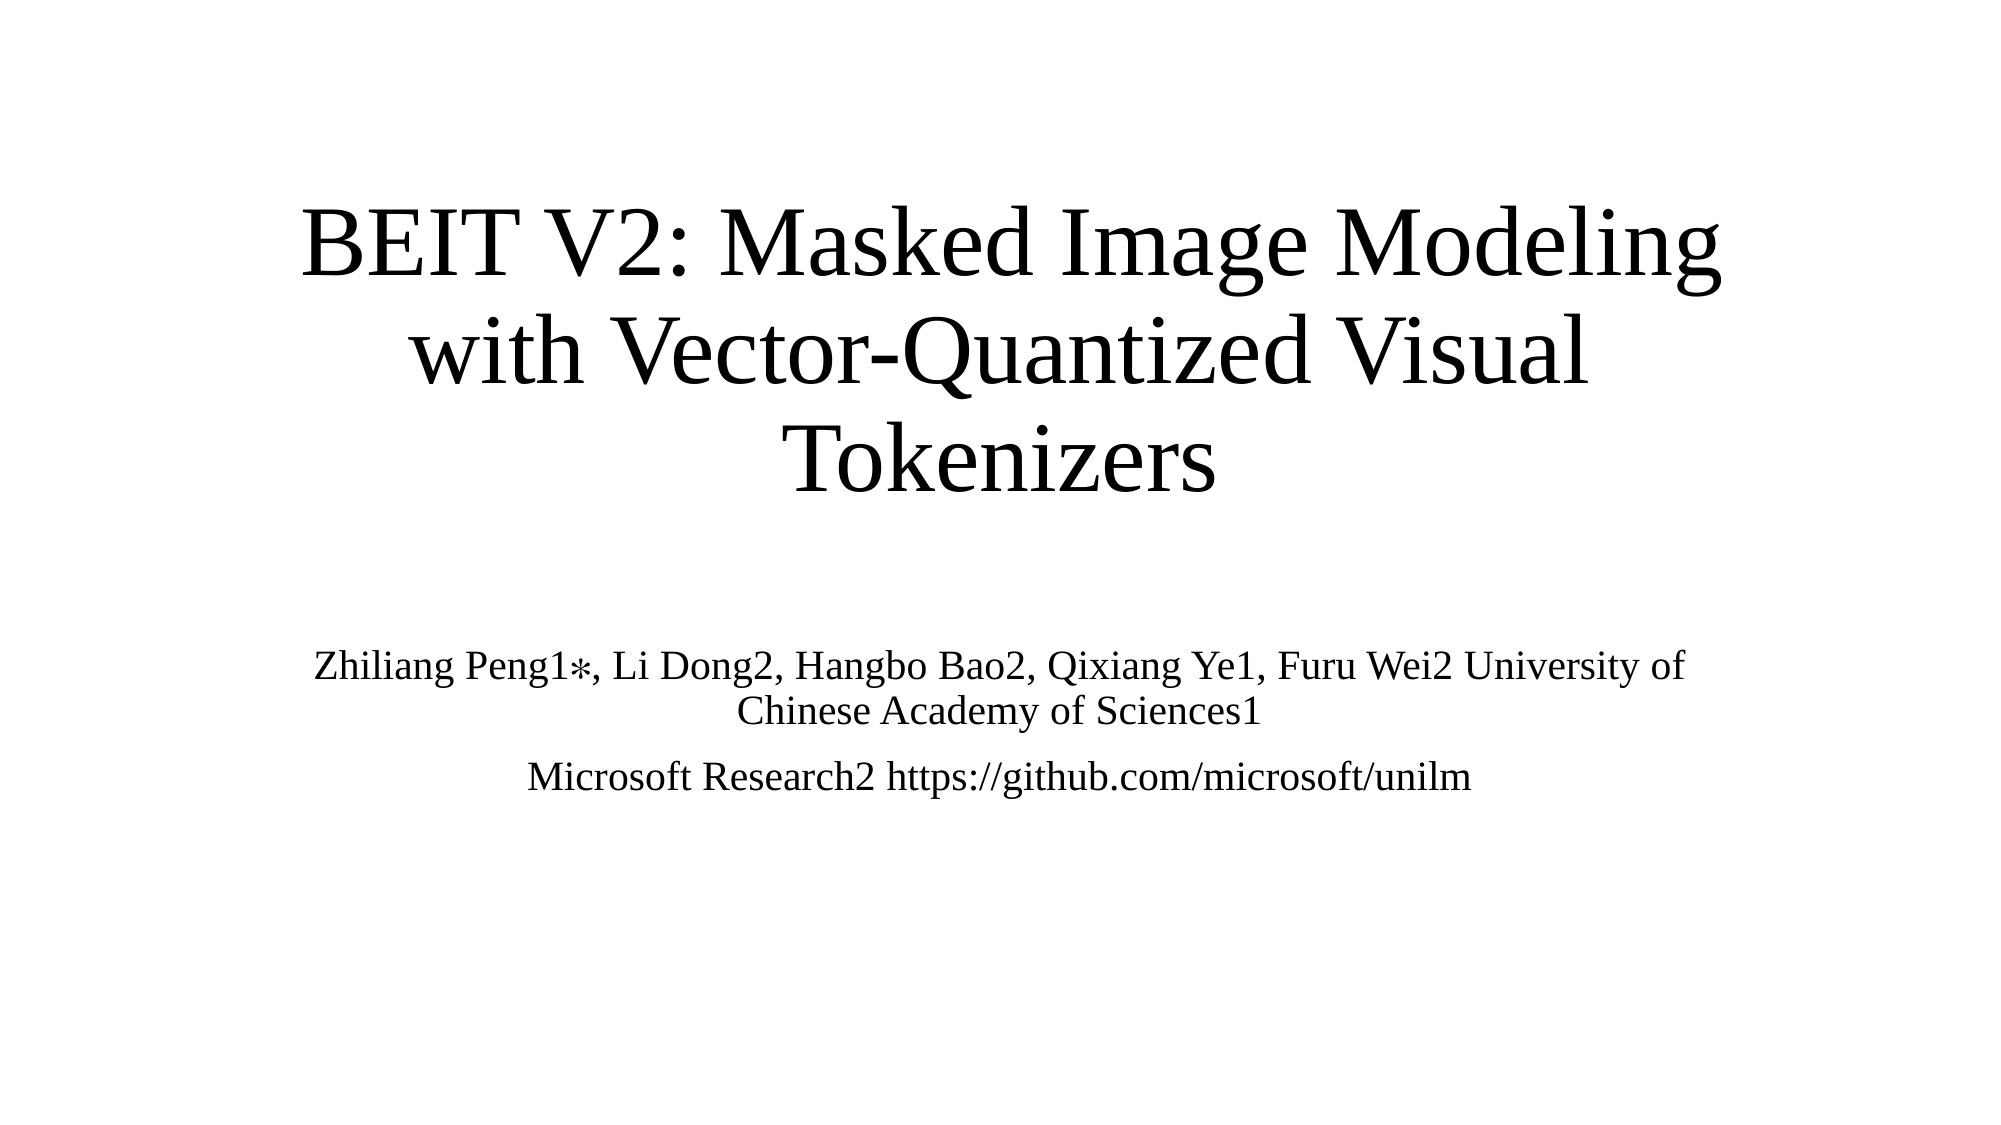

# BEIT V2: Masked Image Modeling with Vector-Quantized Visual Tokenizers
Zhiliang Peng1∗, Li Dong2, Hangbo Bao2, Qixiang Ye1, Furu Wei2 University of Chinese Academy of Sciences1
Microsoft Research2 https://github.com/microsoft/unilm